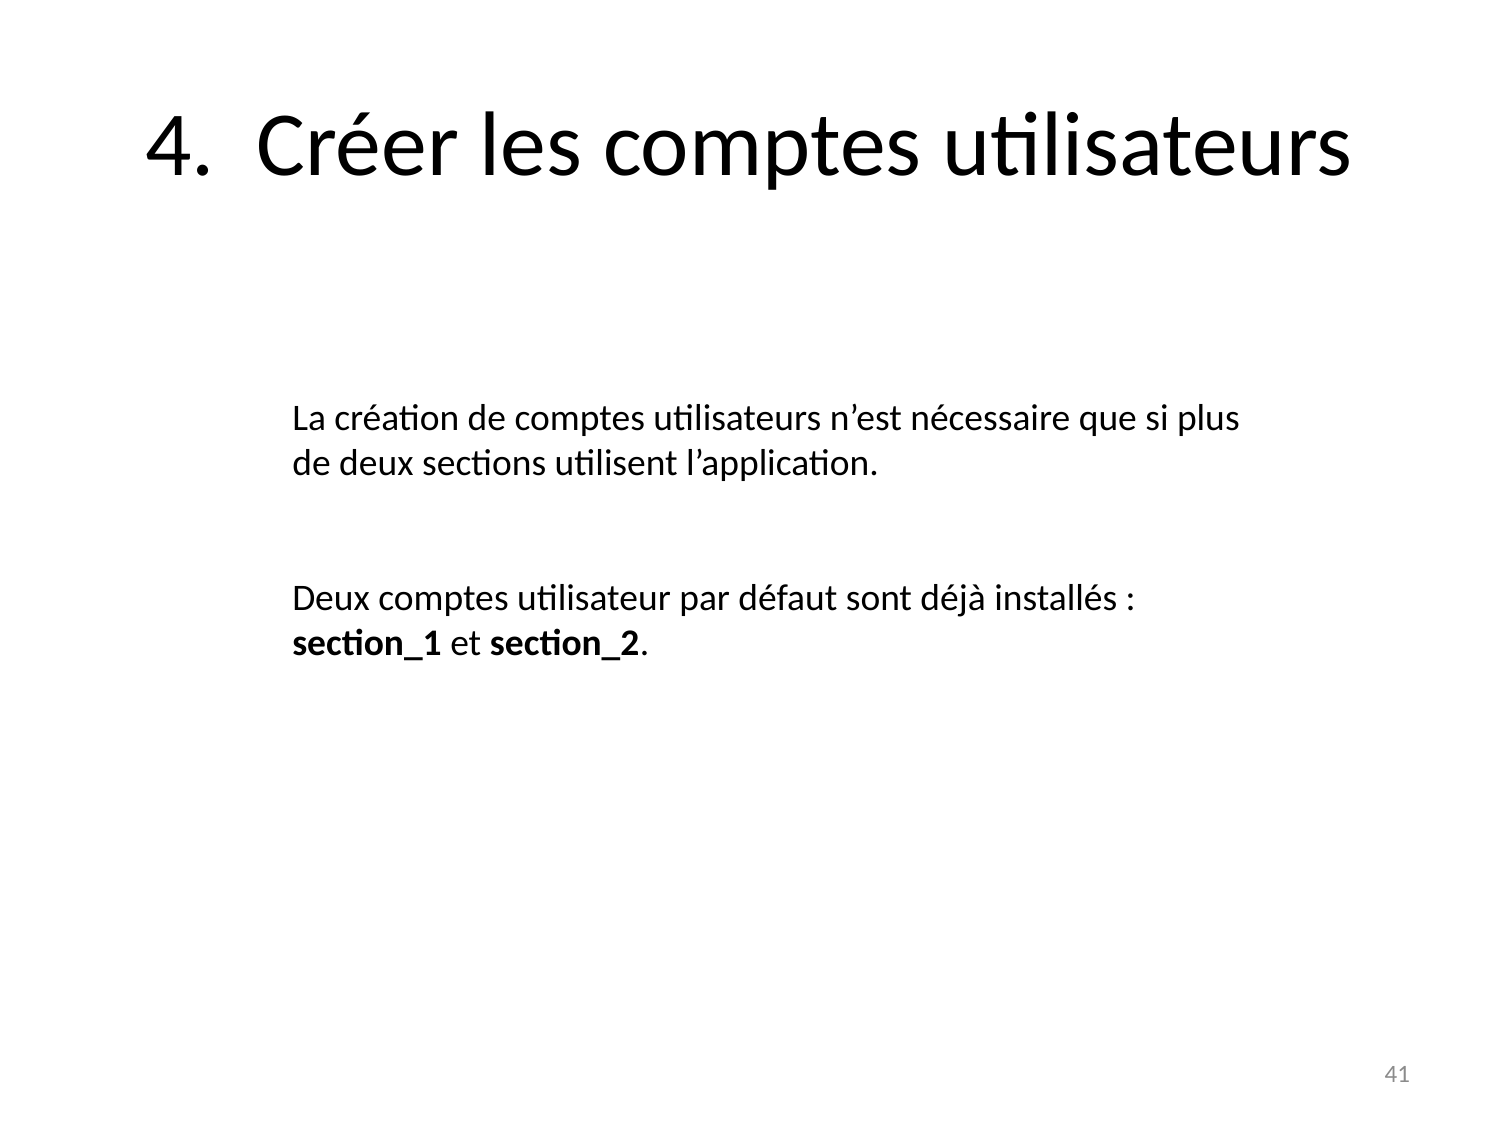

# 4.  Créer les comptes utilisateurs
La création de comptes utilisateurs n’est nécessaire que si plus de deux sections utilisent l’application.

Deux comptes utilisateur par défaut sont déjà installés :  section_1 et section_2.
41